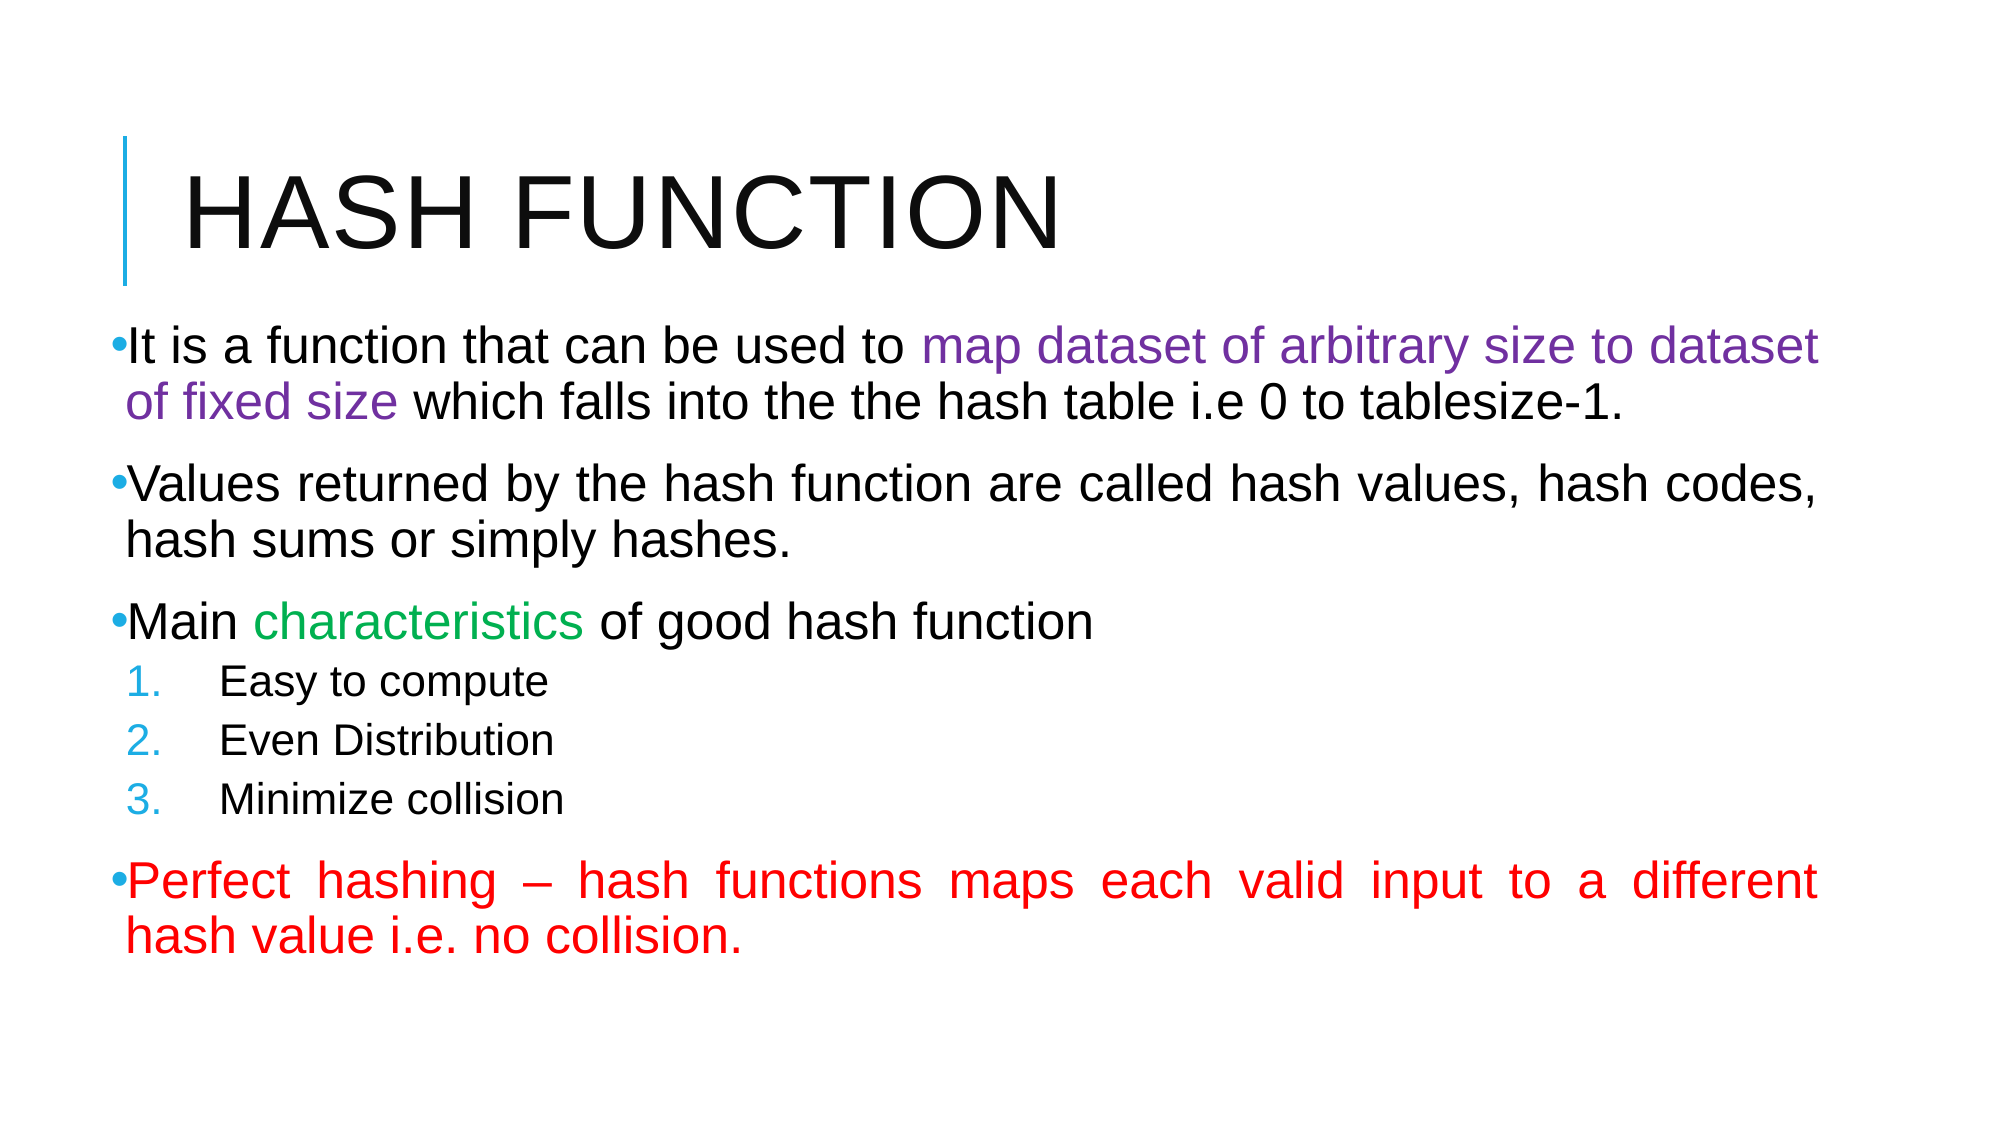

# Hash Function
It is a function that can be used to map dataset of arbitrary size to dataset of fixed size which falls into the the hash table i.e 0 to tablesize-1.
Values returned by the hash function are called hash values, hash codes, hash sums or simply hashes.
Main characteristics of good hash function
Easy to compute
Even Distribution
Minimize collision
Perfect hashing – hash functions maps each valid input to a different hash value i.e. no collision.